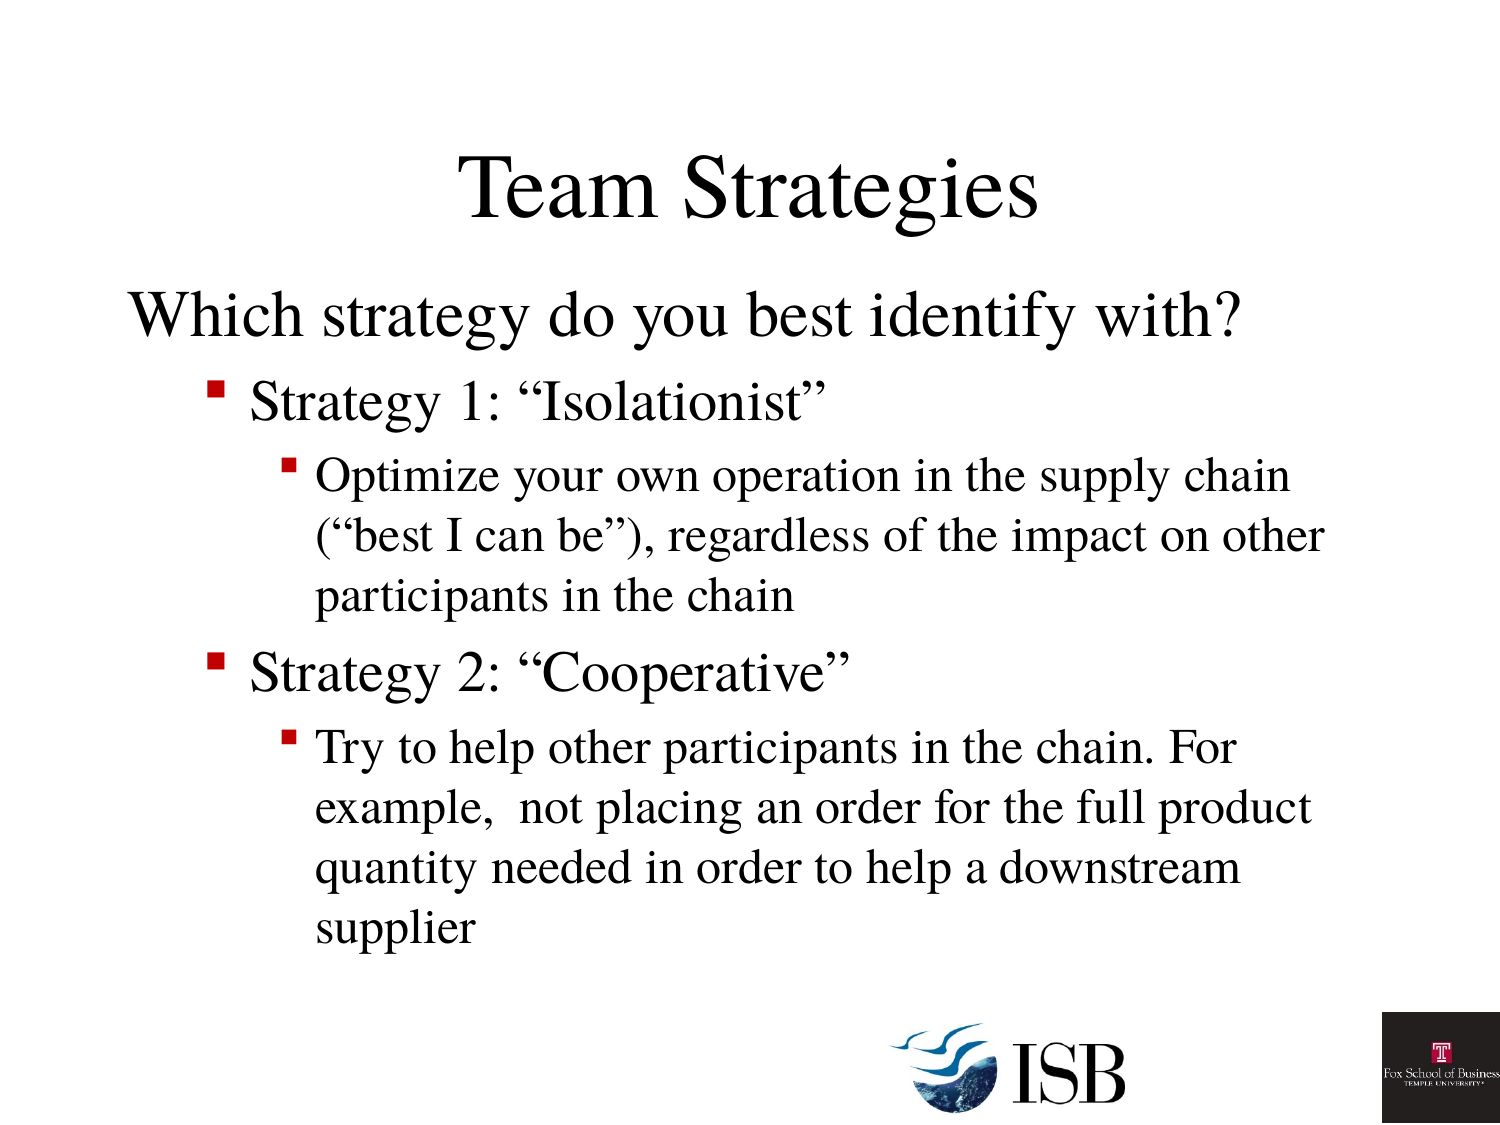

# Team Strategies
Which strategy do you best identify with?
Strategy 1: “Isolationist”
Optimize your own operation in the supply chain (“best I can be”), regardless of the impact on other participants in the chain
Strategy 2: “Cooperative”
Try to help other participants in the chain. For example,  not placing an order for the full product quantity needed in order to help a downstream supplier